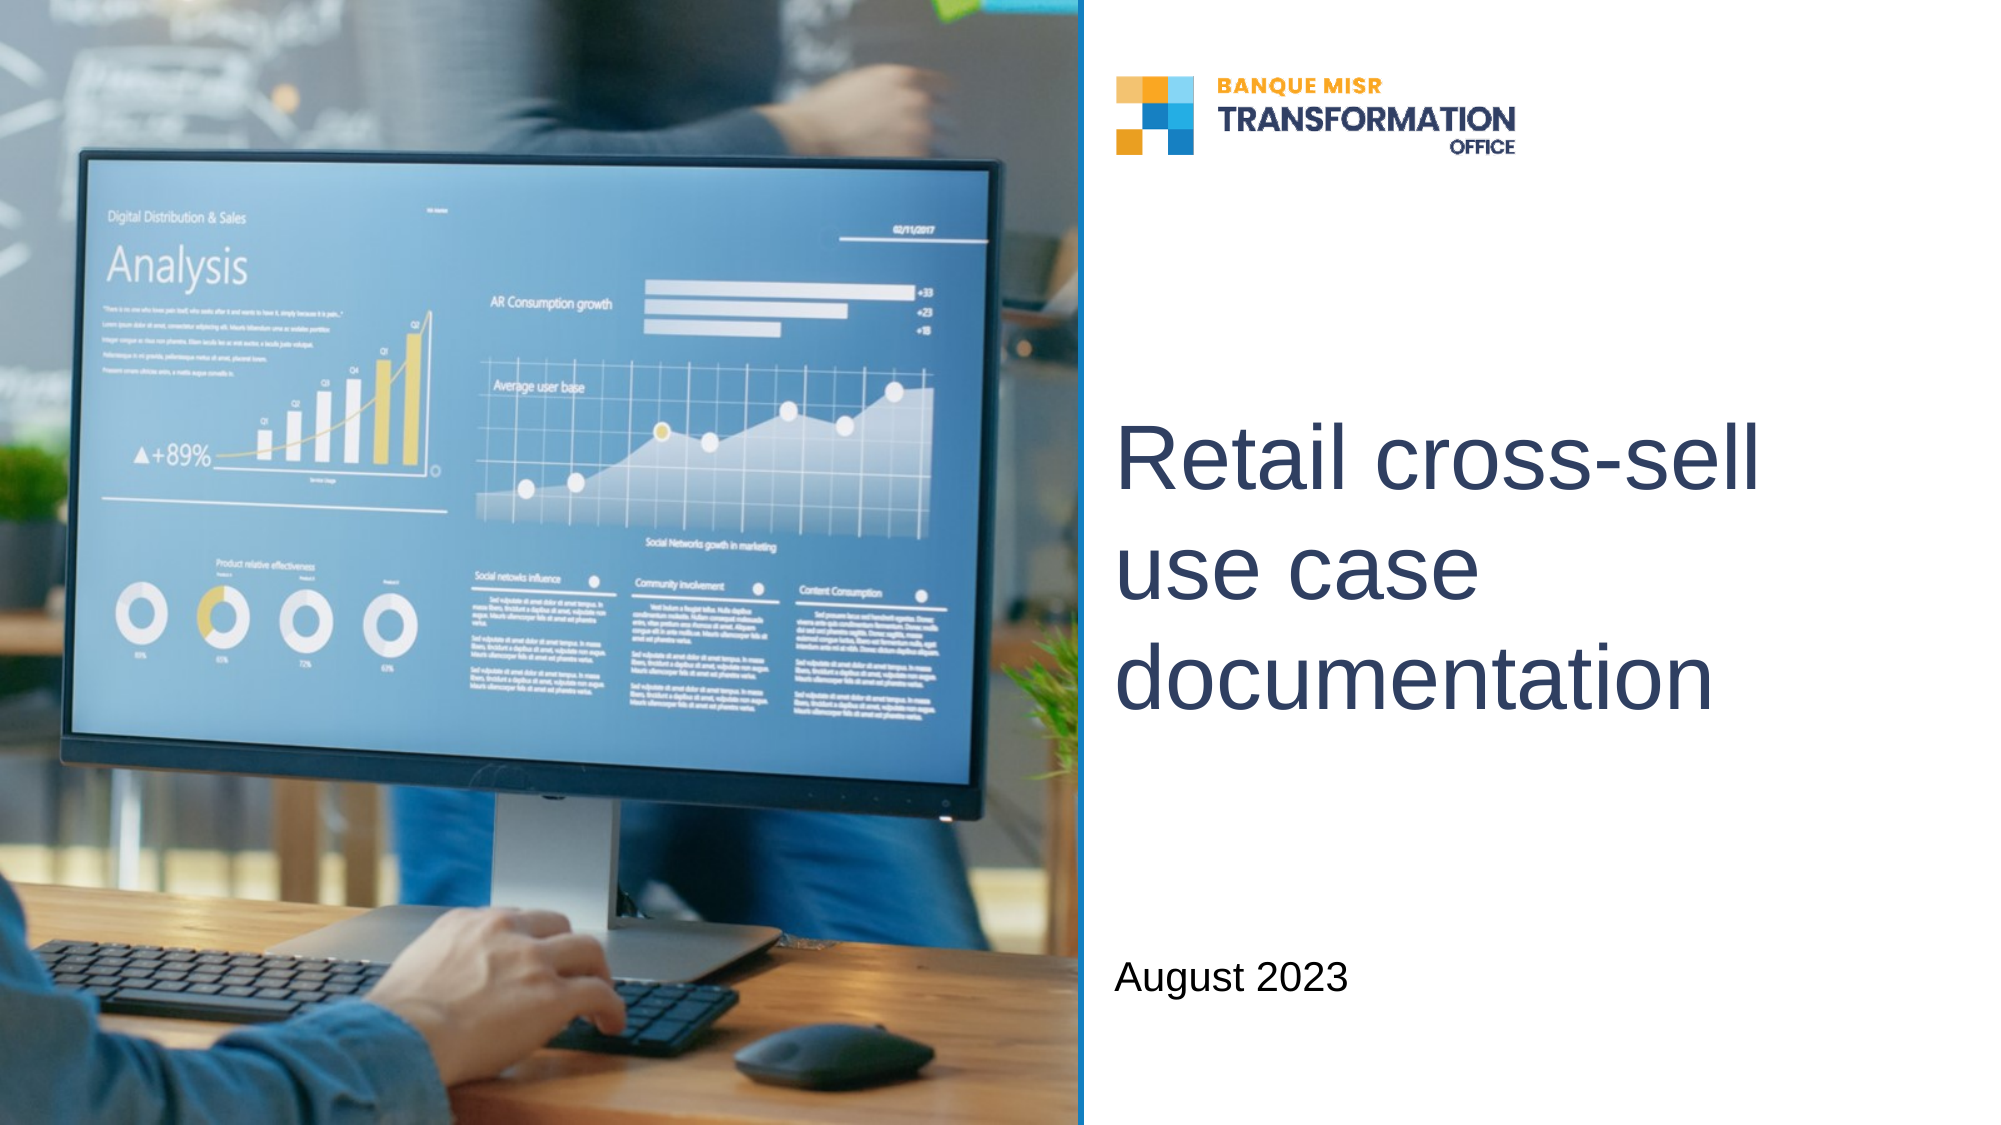

# Retail cross-sell use case documentation
August 2023